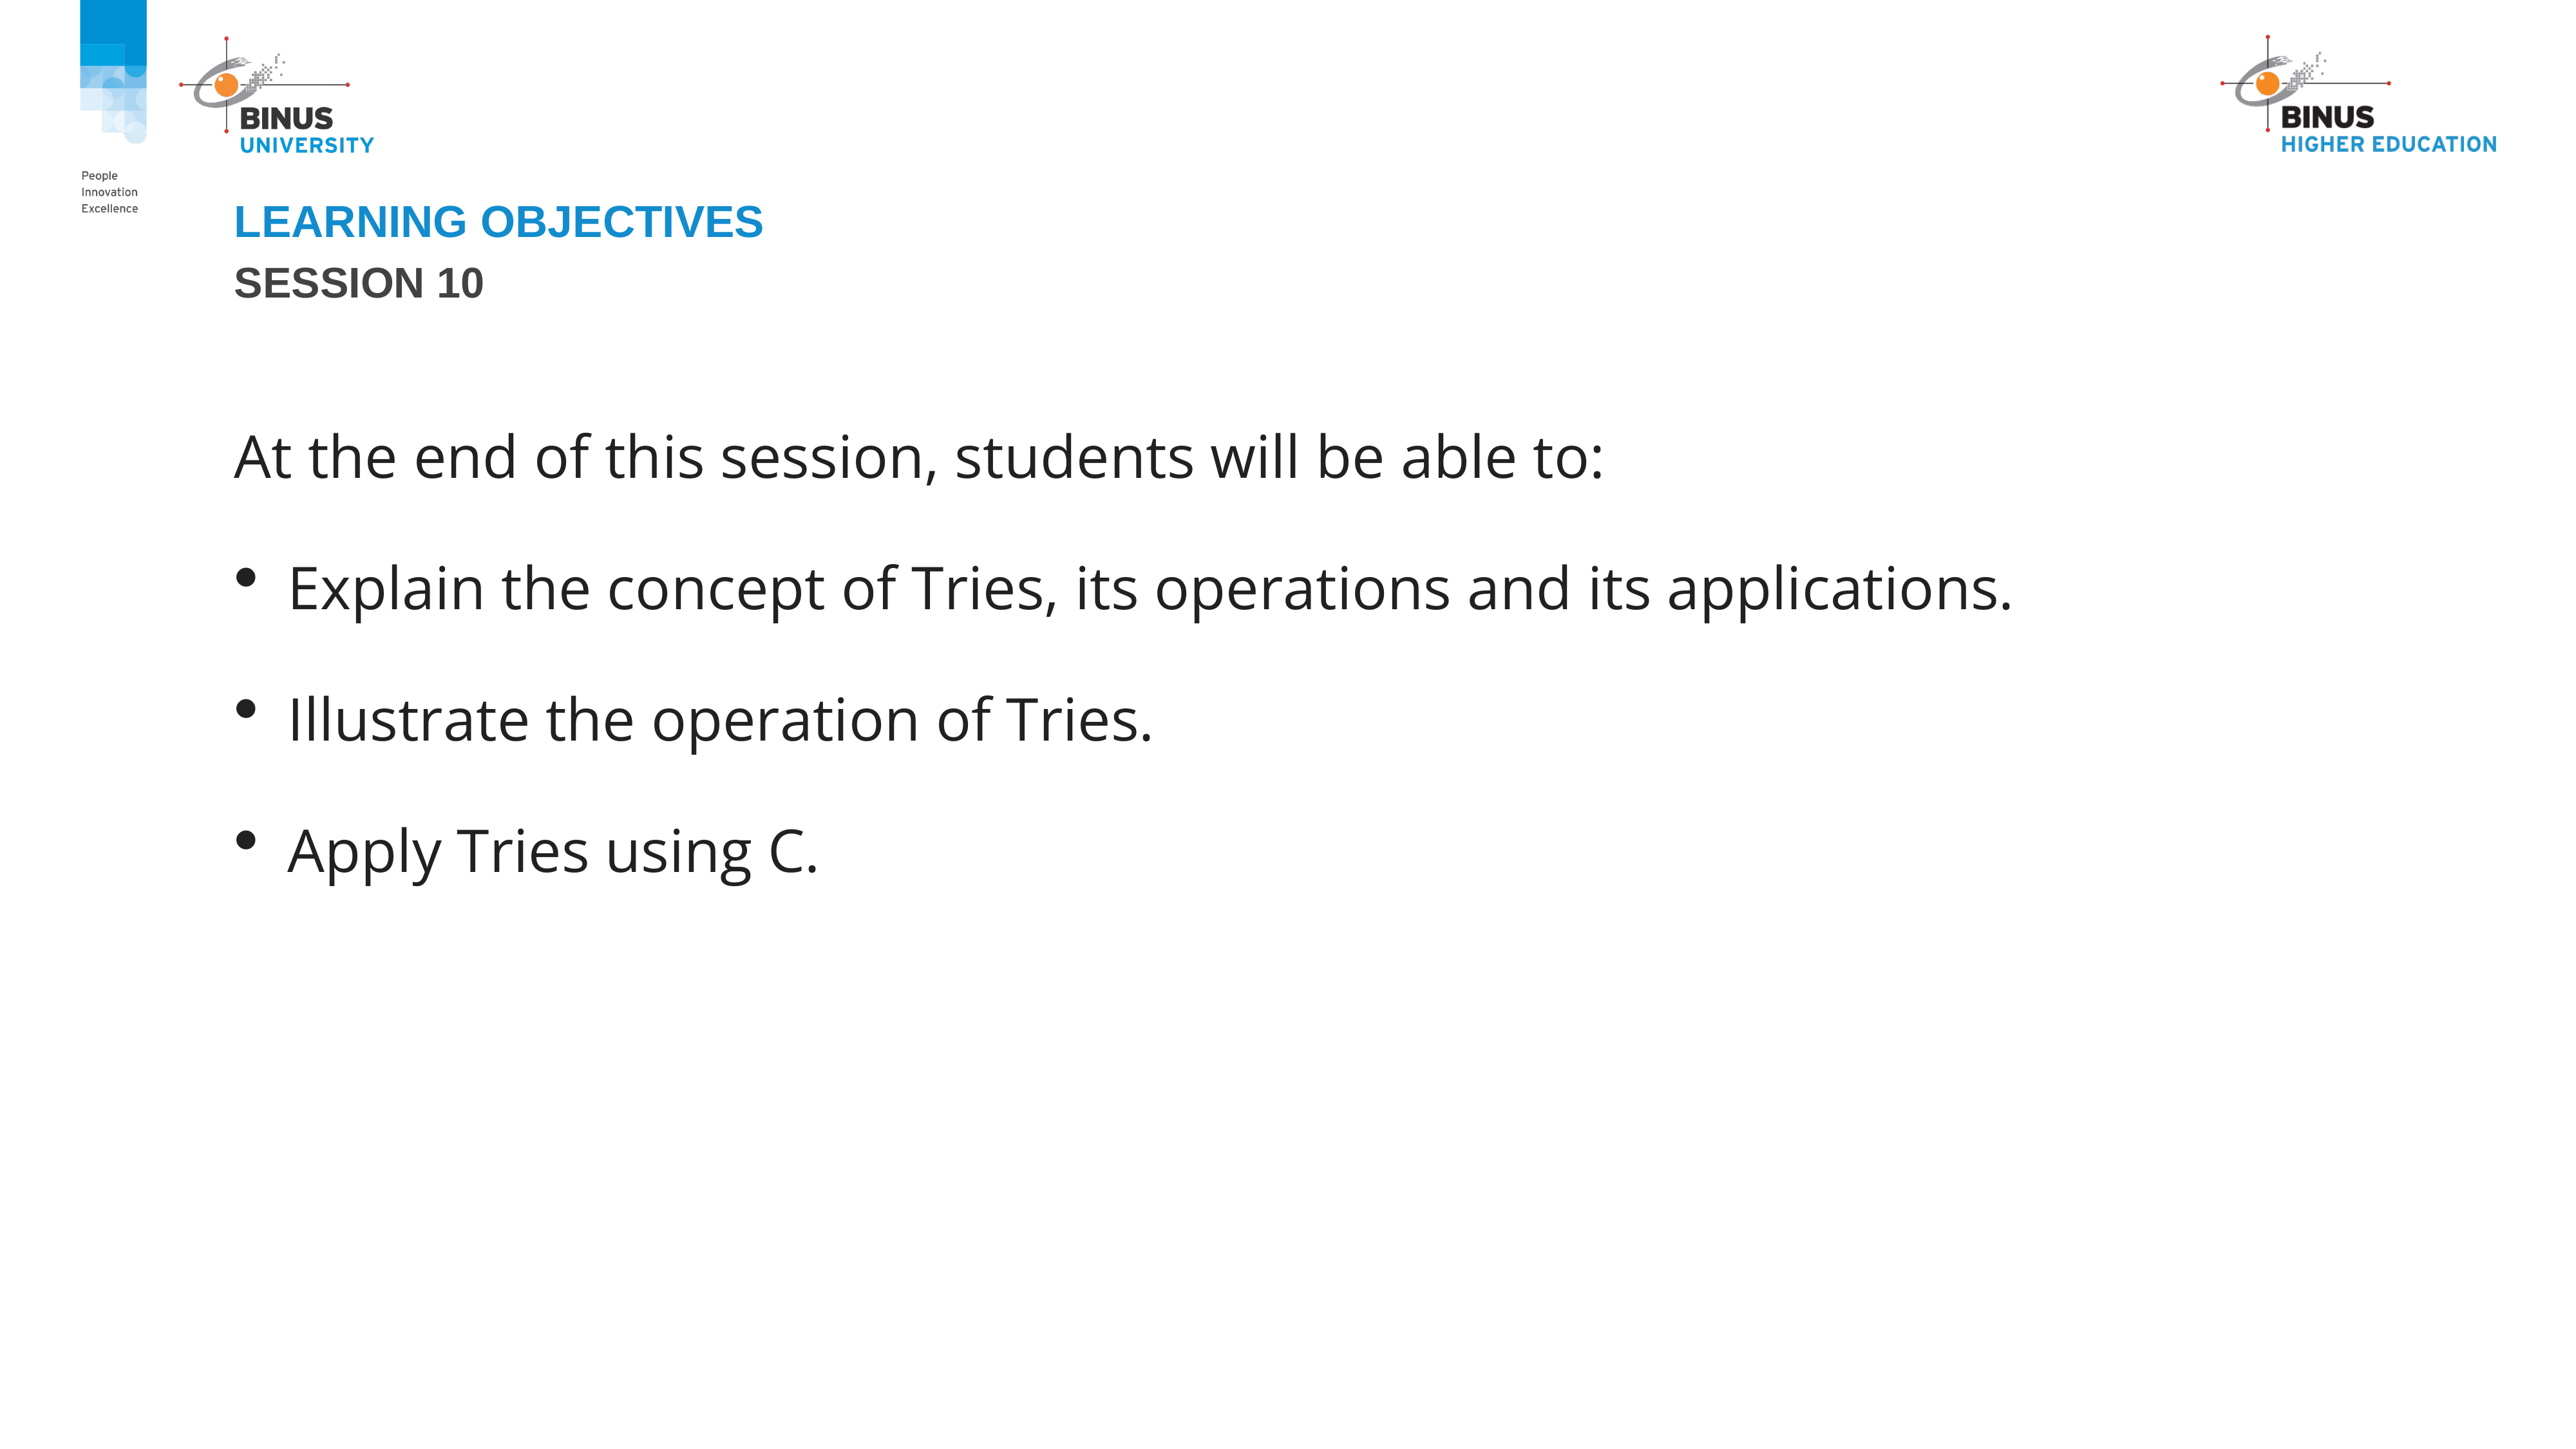

# Learning Objectives
Session 10
At the end of this session, students will be able to:
Explain the concept of Tries, its operations and its applications.
Illustrate the operation of Tries.
Apply Tries using C.